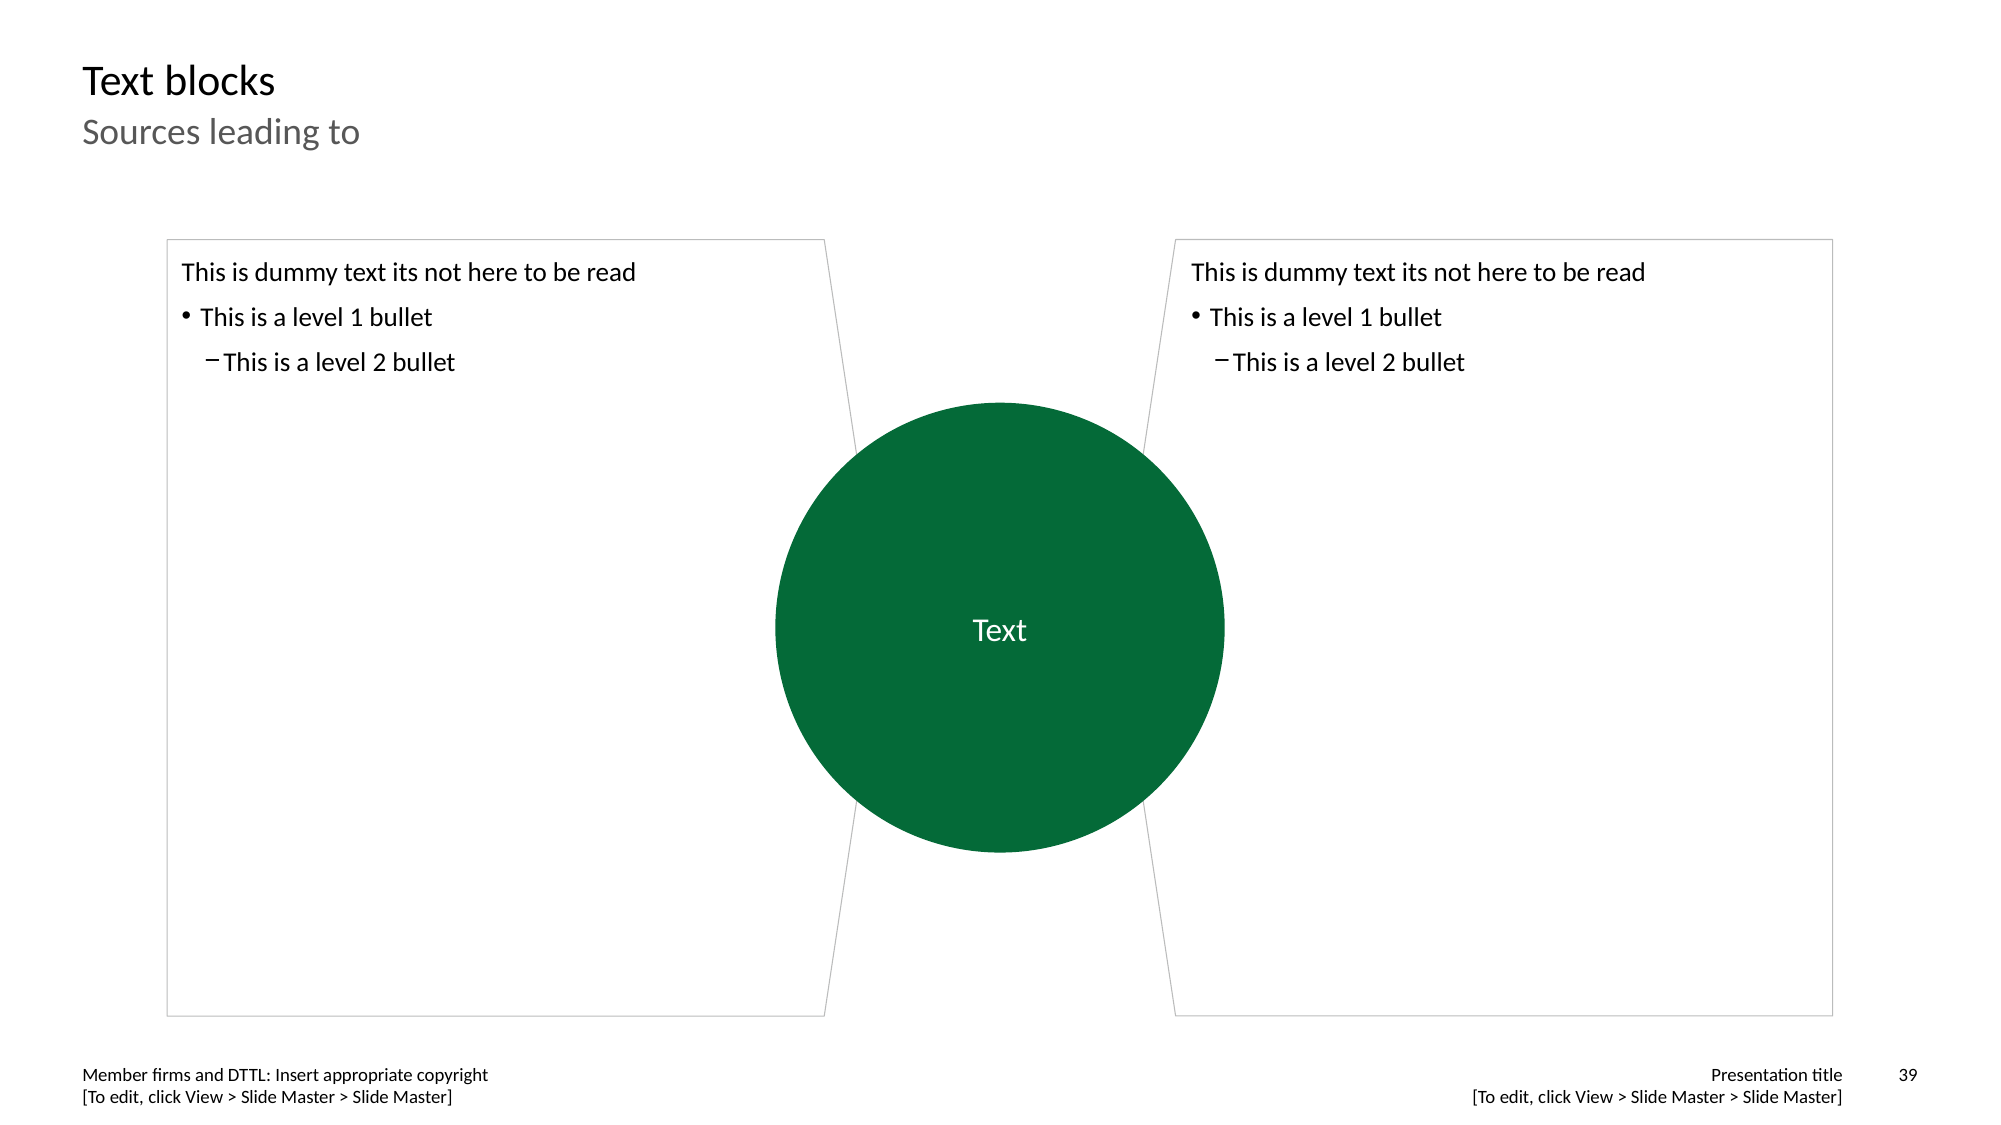

# Text blocks
Sources leading to
This is dummy text its not here to be read
This is a level 1 bullet
This is a level 2 bullet
This is dummy text its not here to be read
This is a level 1 bullet
This is a level 2 bullet
Text